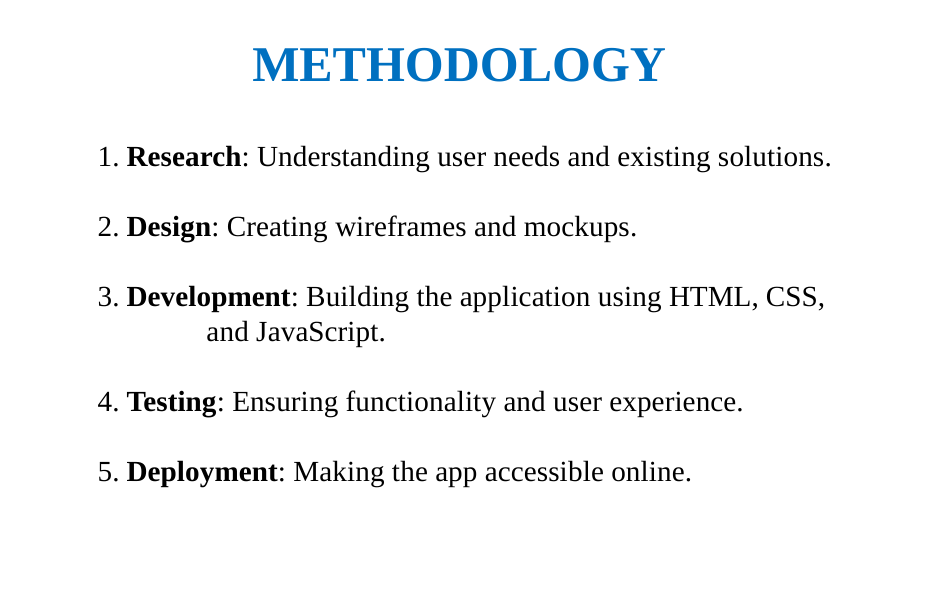

METHODOLOGY
1. Research: Understanding user needs and existing solutions.

2. Design: Creating wireframes and mockups.

3. Development: Building the application using HTML, CSS,                  and JavaScript.

4. Testing: Ensuring functionality and user experience.

5. Deployment: Making the app accessible online.